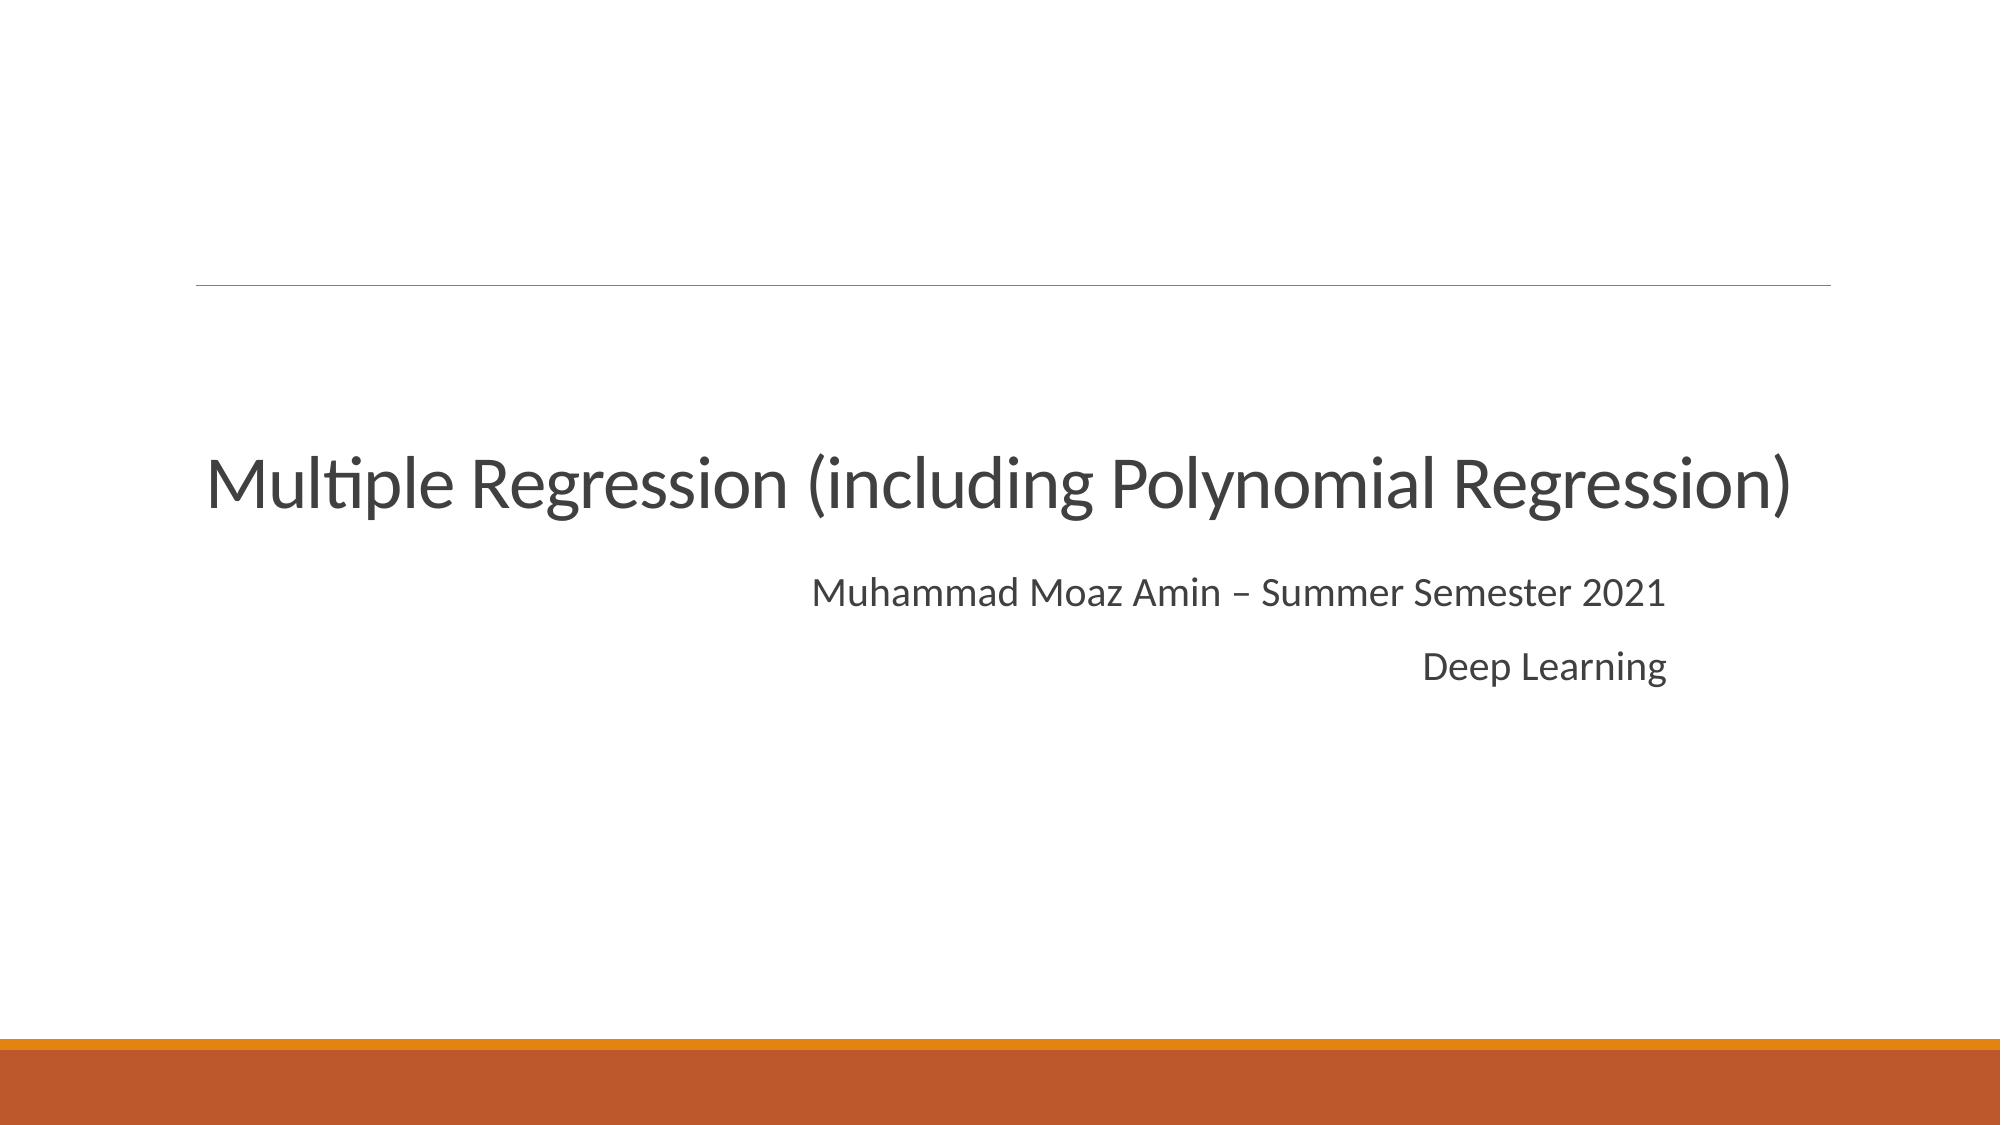

# Multiple Regression (including Polynomial Regression)
Muhammad Moaz Amin – Summer Semester 2021
Deep Learning